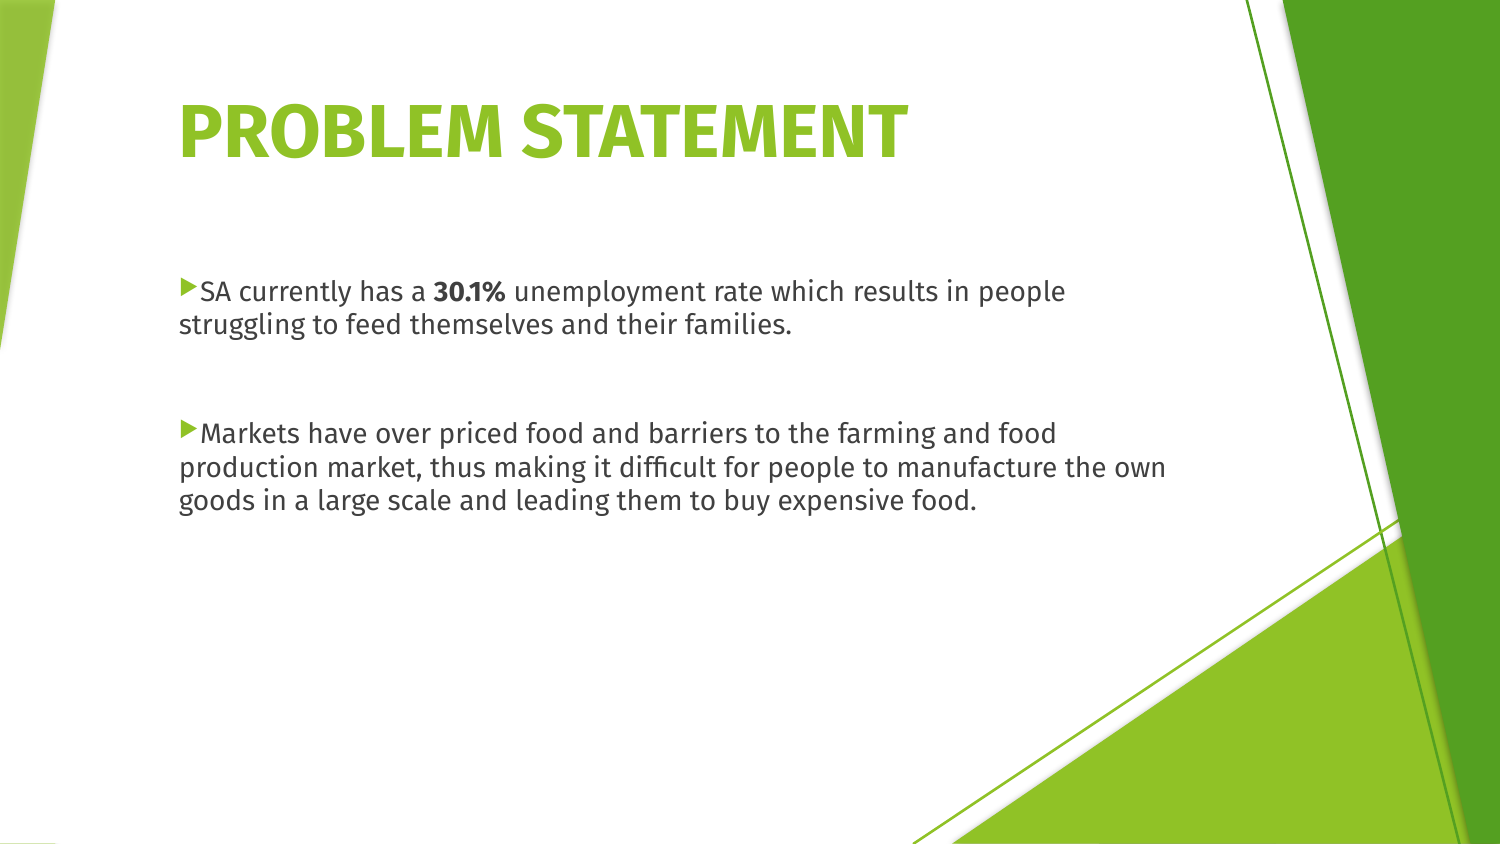

# PROBLEM STATEMENT
SA currently has a 30.1% unemployment rate which results in people struggling to feed themselves and their families.

Markets have over priced food and barriers to the farming and food production market, thus making it difficult for people to manufacture the own goods in a large scale and leading them to buy expensive food.